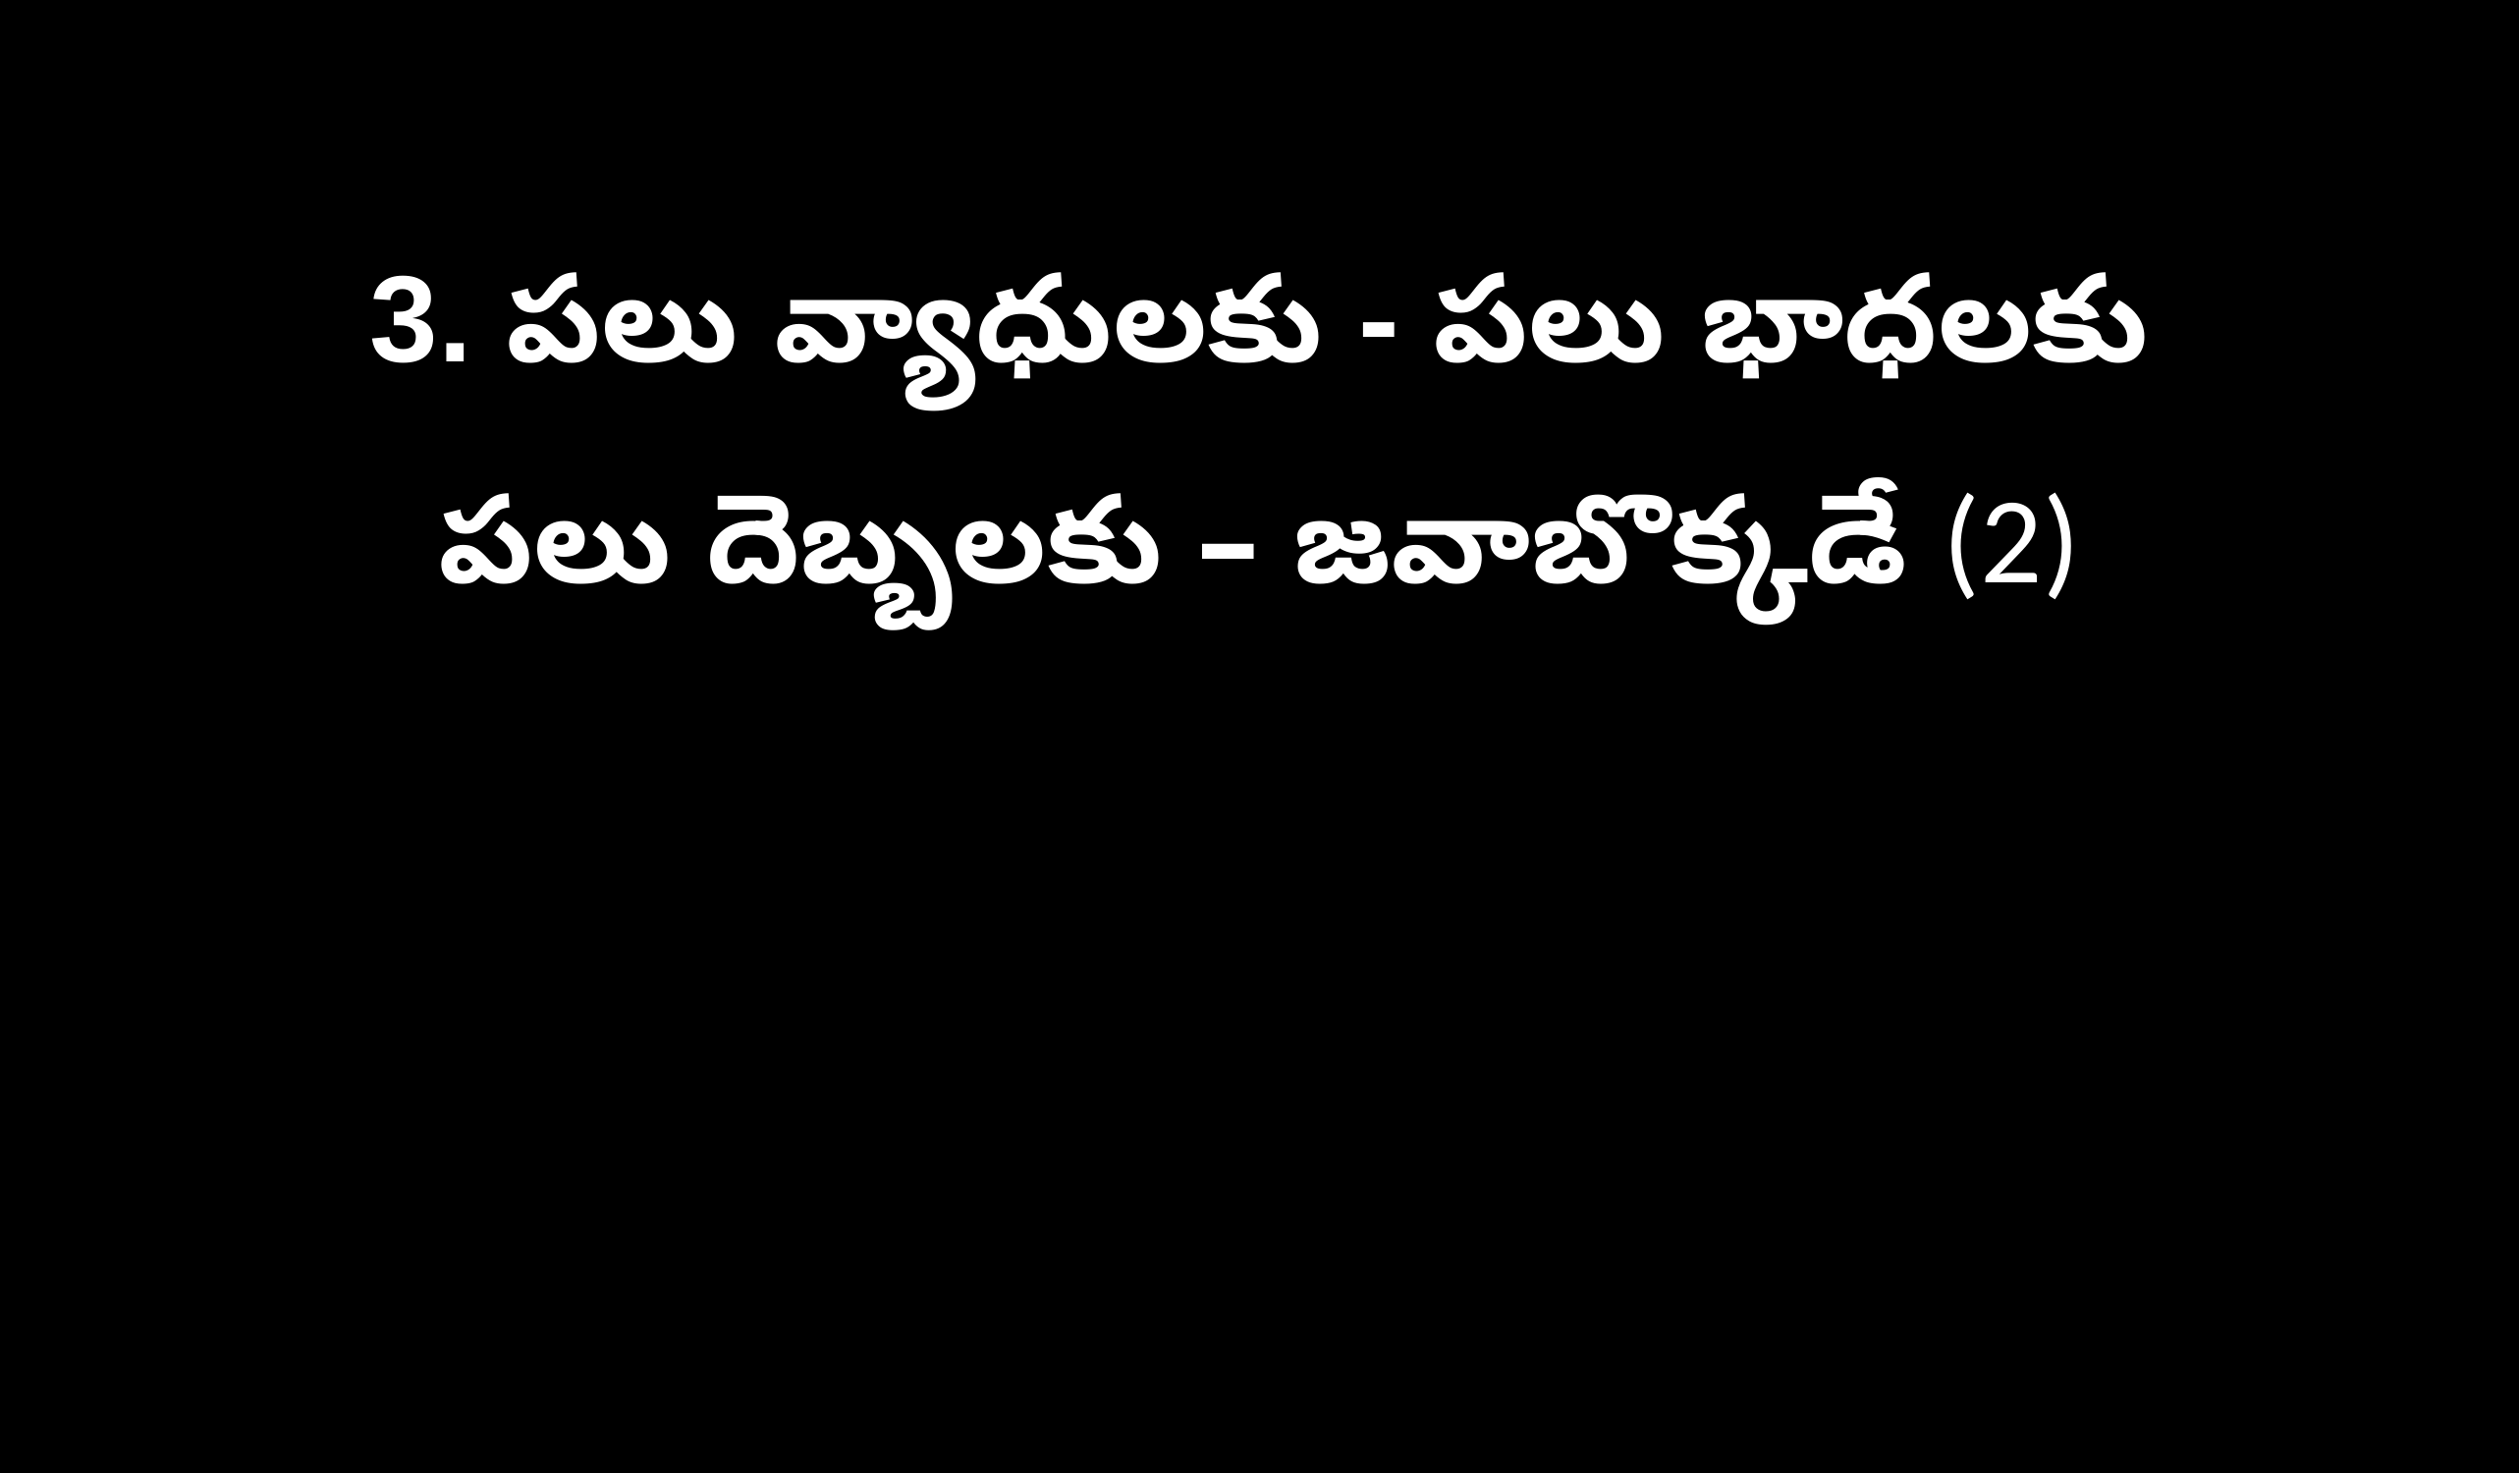

3. పలు వ్యాధులకు - పలు భాధలకు
పలు దెబ్బలకు – జవాబొక్కడే (2)